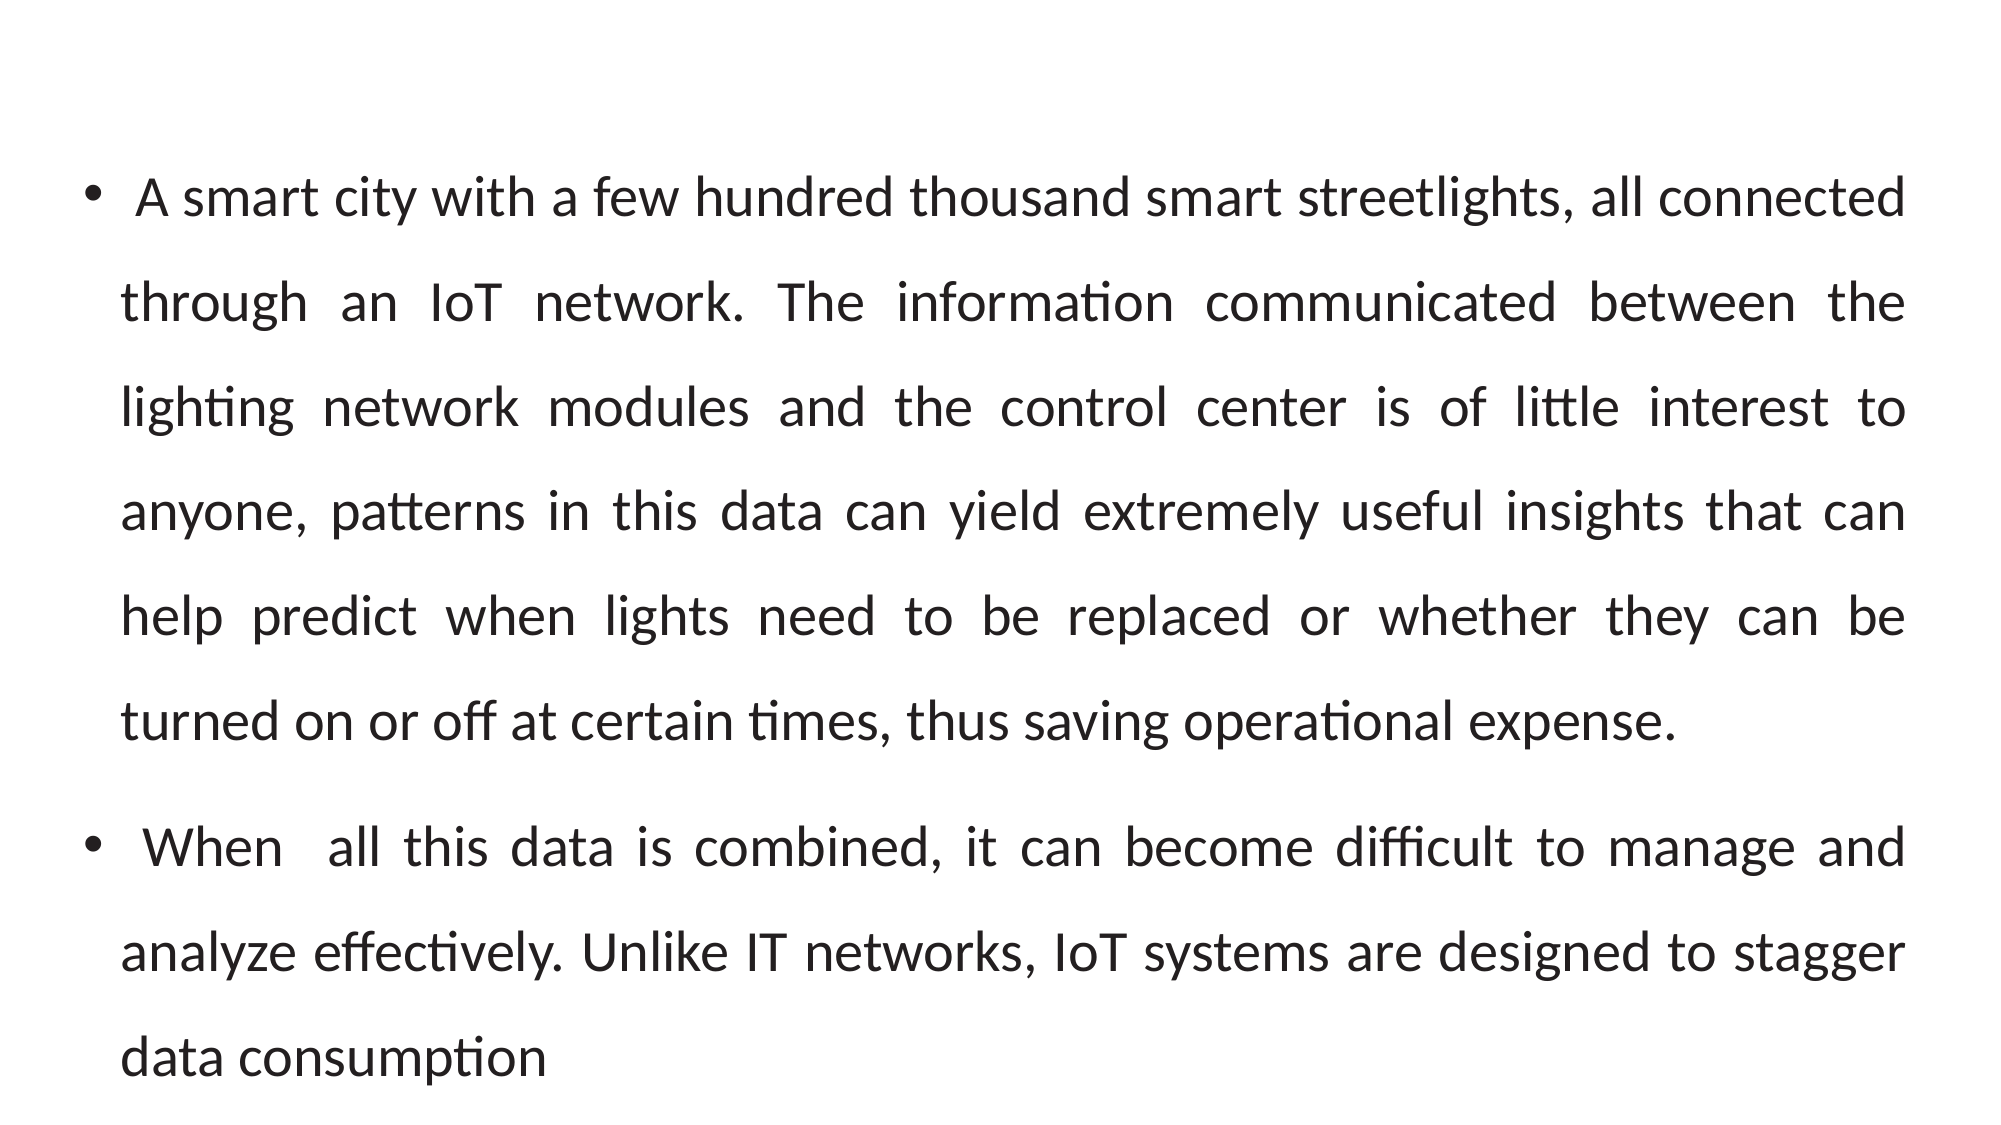

A smart city with a few hundred thousand smart streetlights, all connected through an IoT network. The information communicated between the lighting network modules and the control center is of little interest to anyone, patterns in this data can yield extremely useful insights that can help predict when lights need to be replaced or whether they can be turned on or off at certain times, thus saving operational expense.
 When  all this data is combined, it can become difficult to manage and analyze effectively. Unlike IT networks, IoT systems are designed to stagger data consumption
throughout the architecture, both to filter and reduce unnecessary data going upstream and to provide the fastest possible response to devices when necessary.